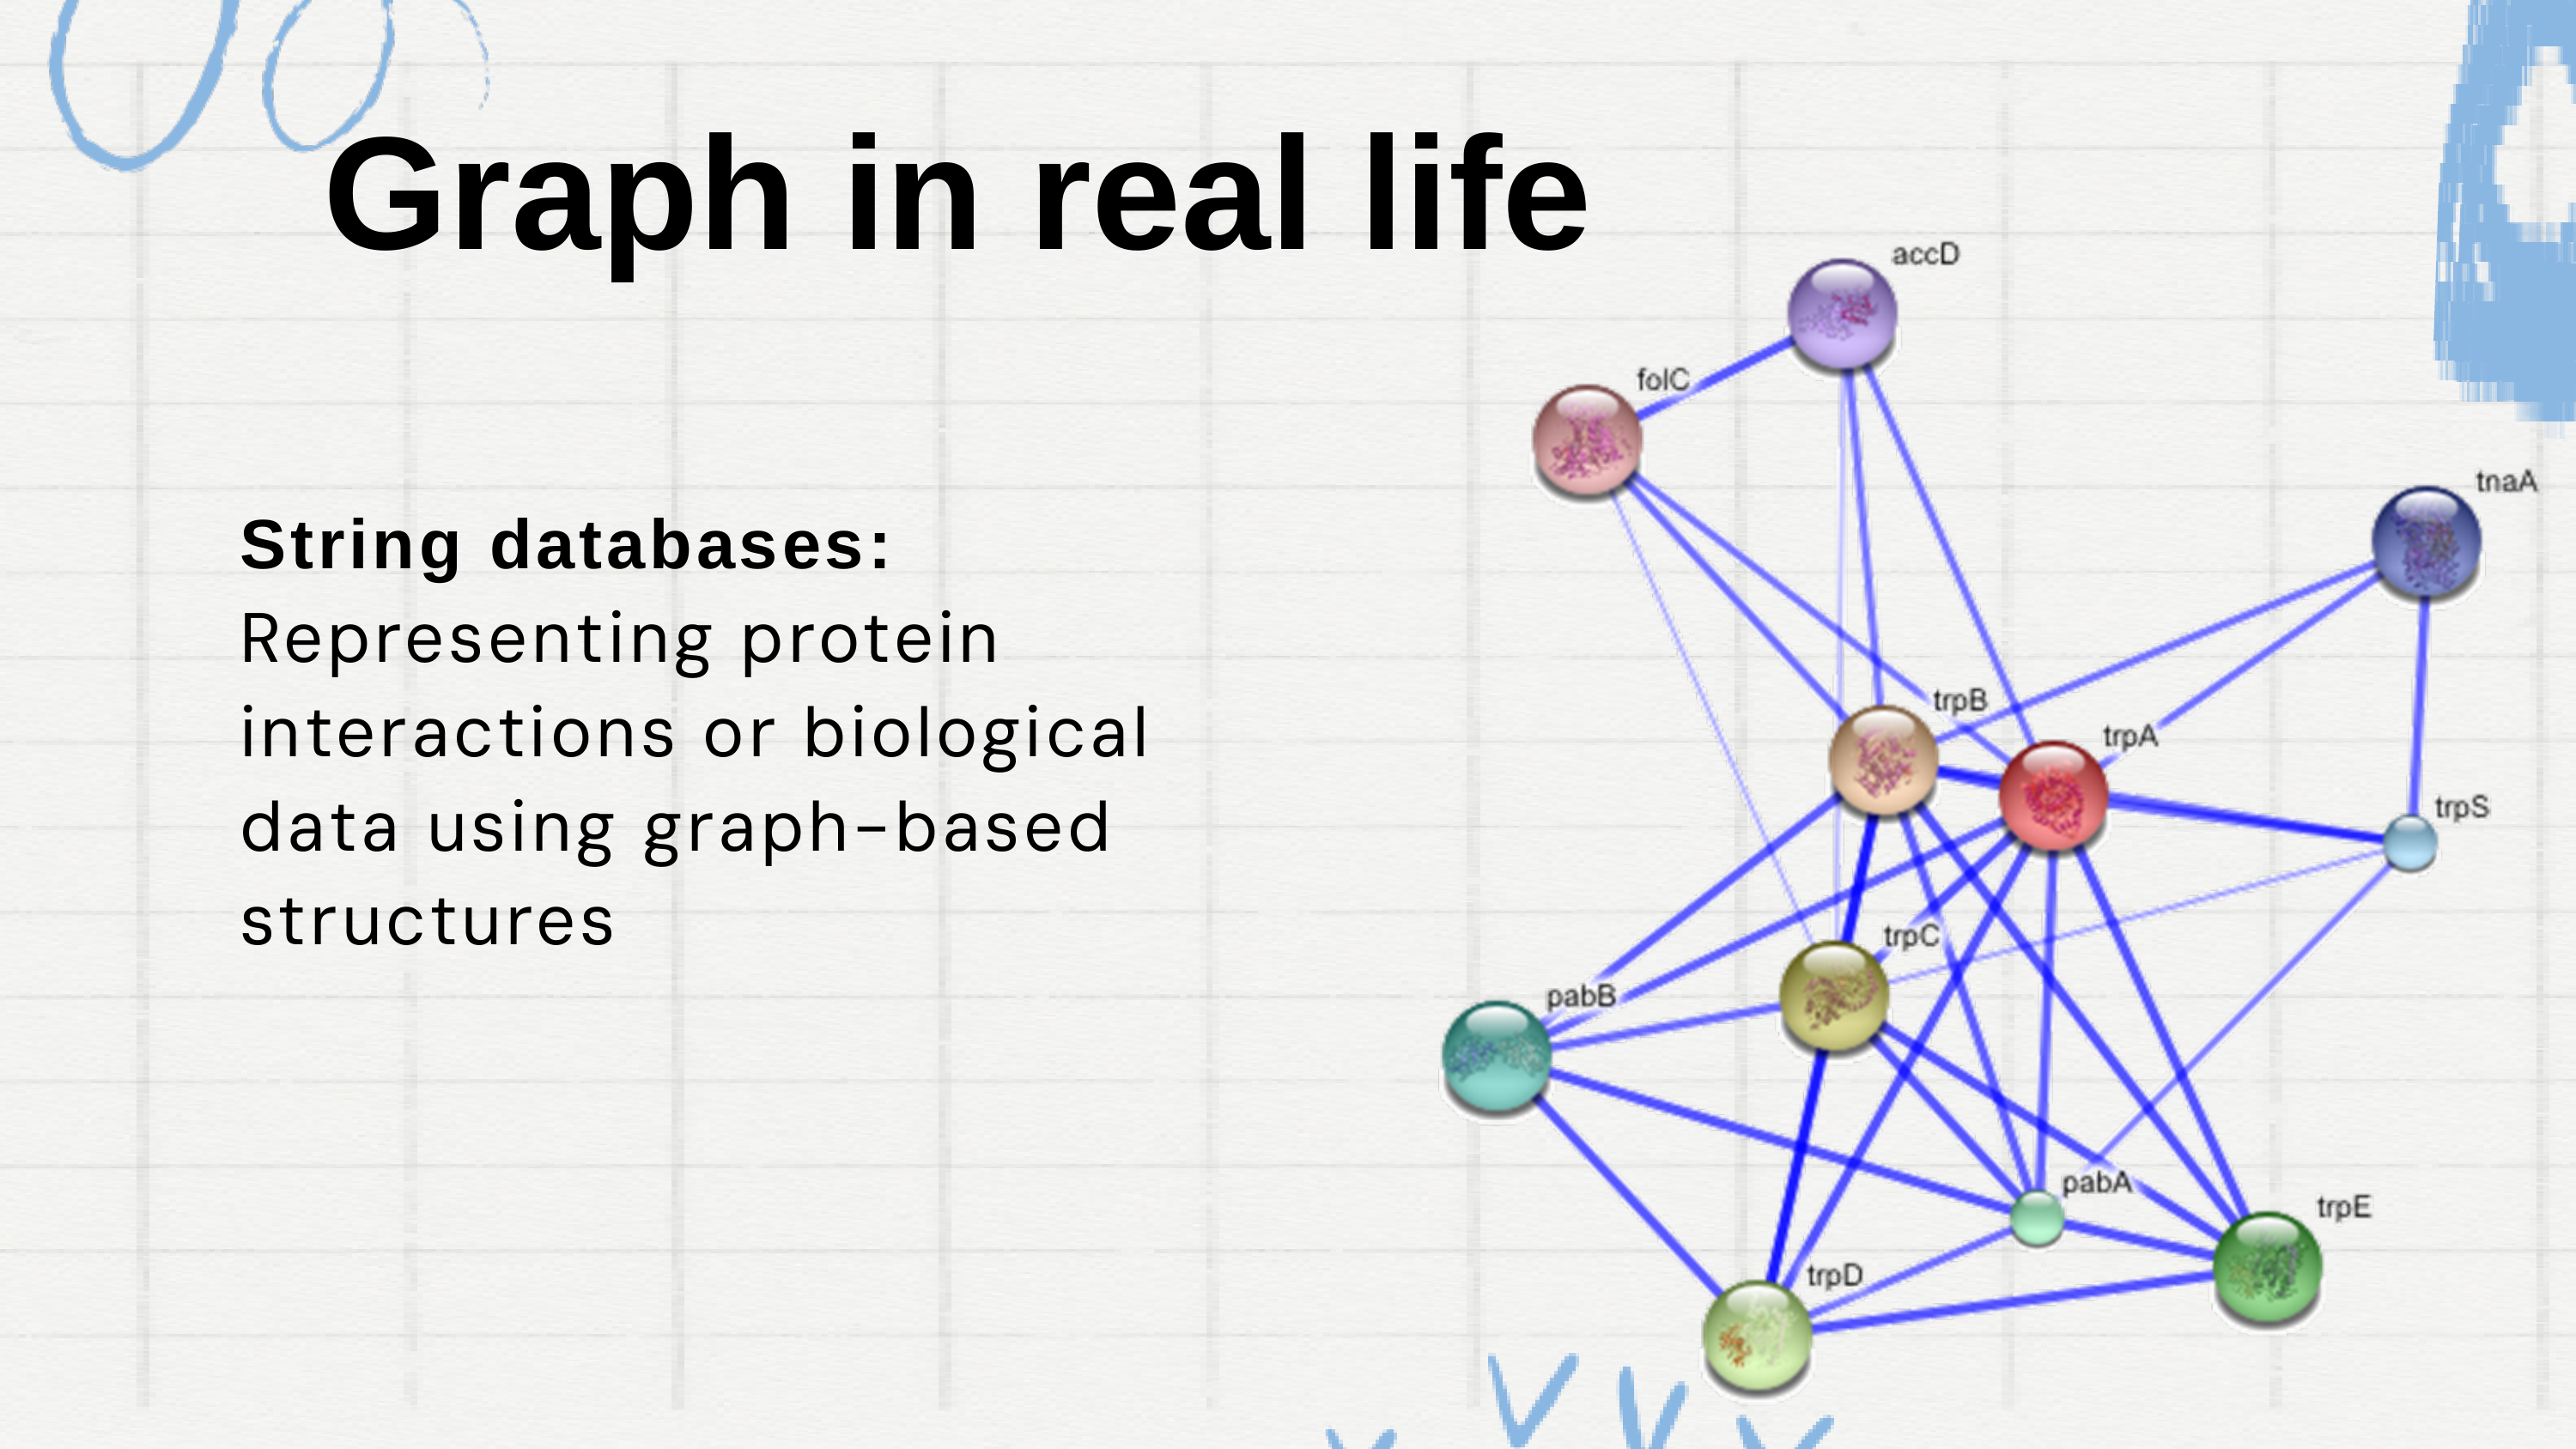

Graph in real life

String databases: Representing protein interactions or biological data using graph-based structures